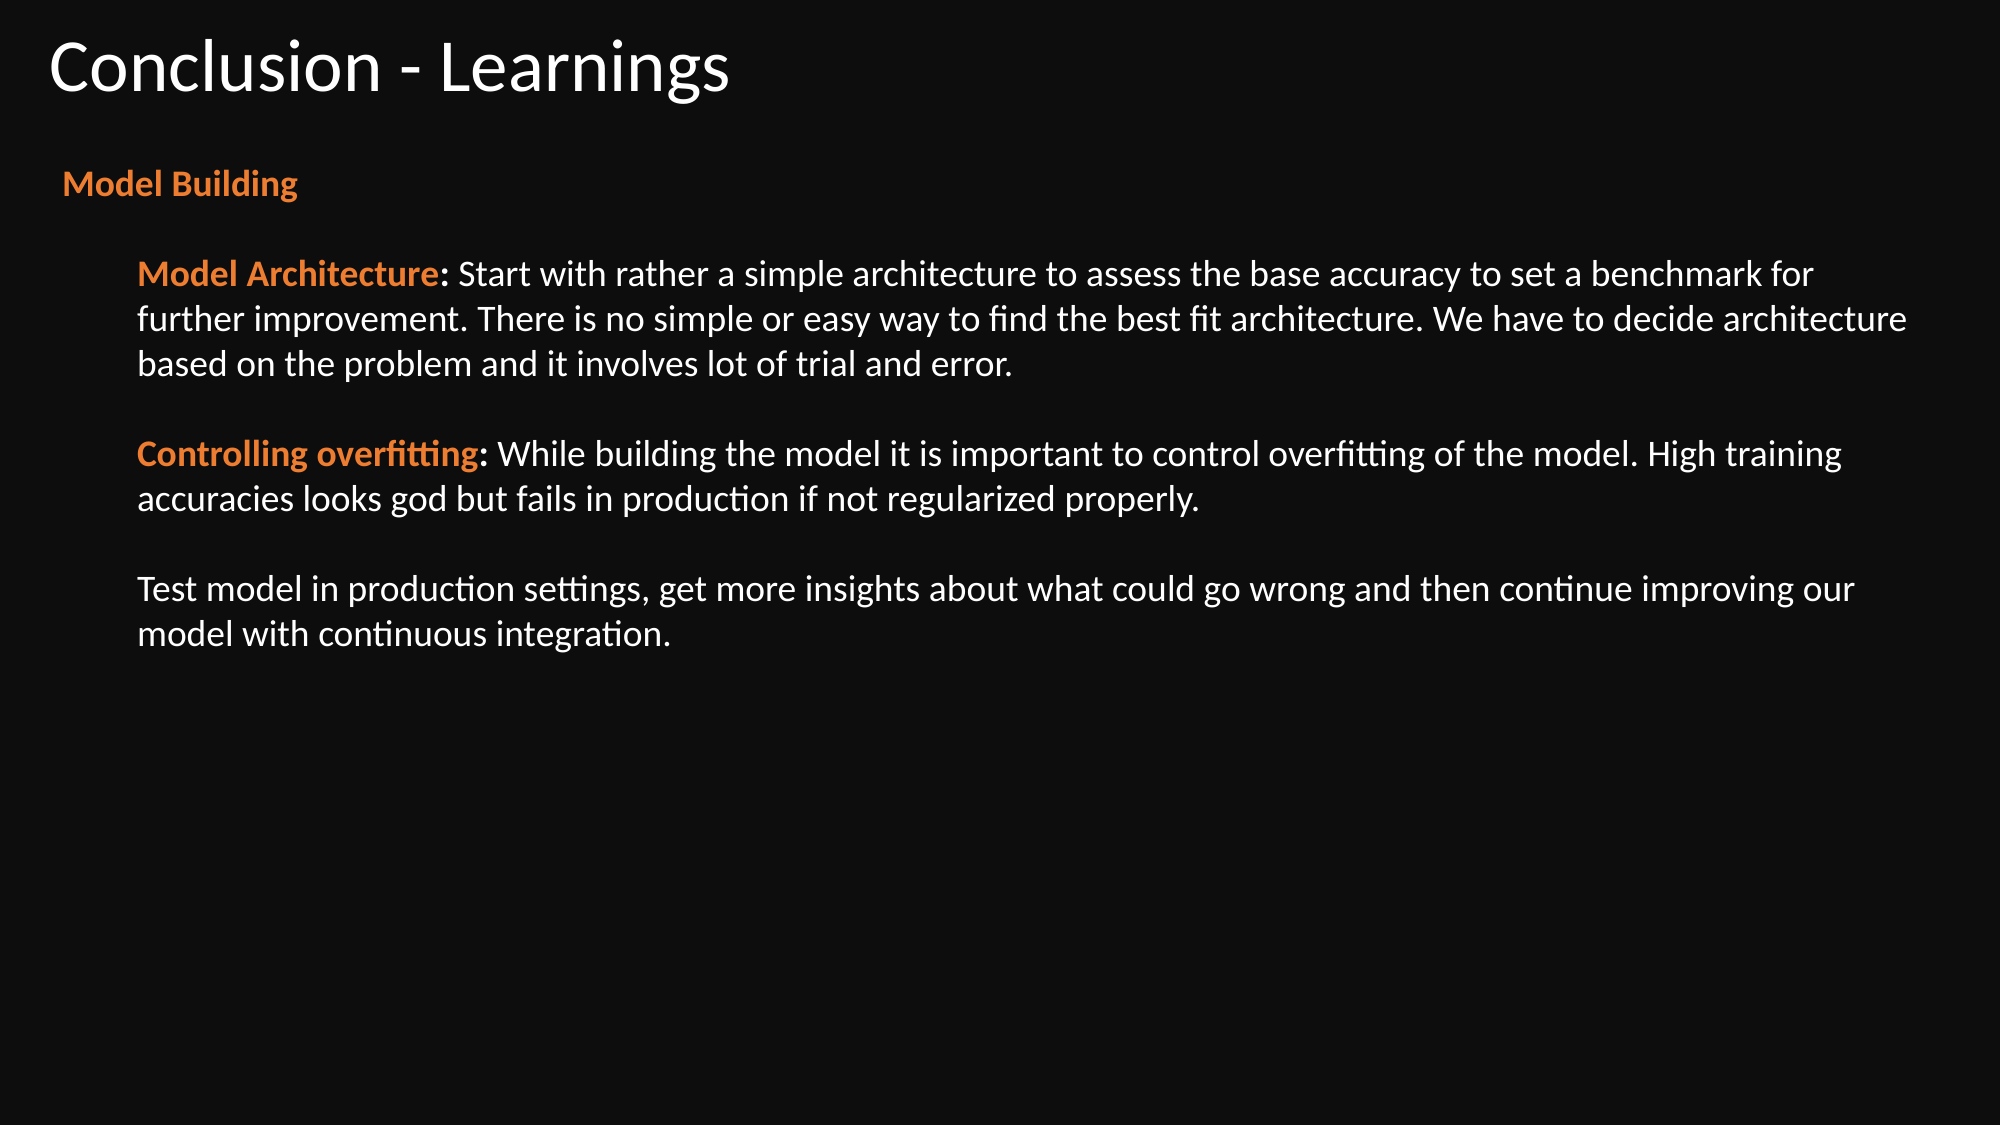

# Conclusion - Learnings
Model Building

Model Architecture: Start with rather a simple architecture to assess the base accuracy to set a benchmark for further improvement. There is no simple or easy way to find the best fit architecture. We have to decide architecture based on the problem and it involves lot of trial and error.

Controlling overfitting: While building the model it is important to control overfitting of the model. High training accuracies looks god but fails in production if not regularized properly.

Test model in production settings, get more insights about what could go wrong and then continue improving our model with continuous integration.